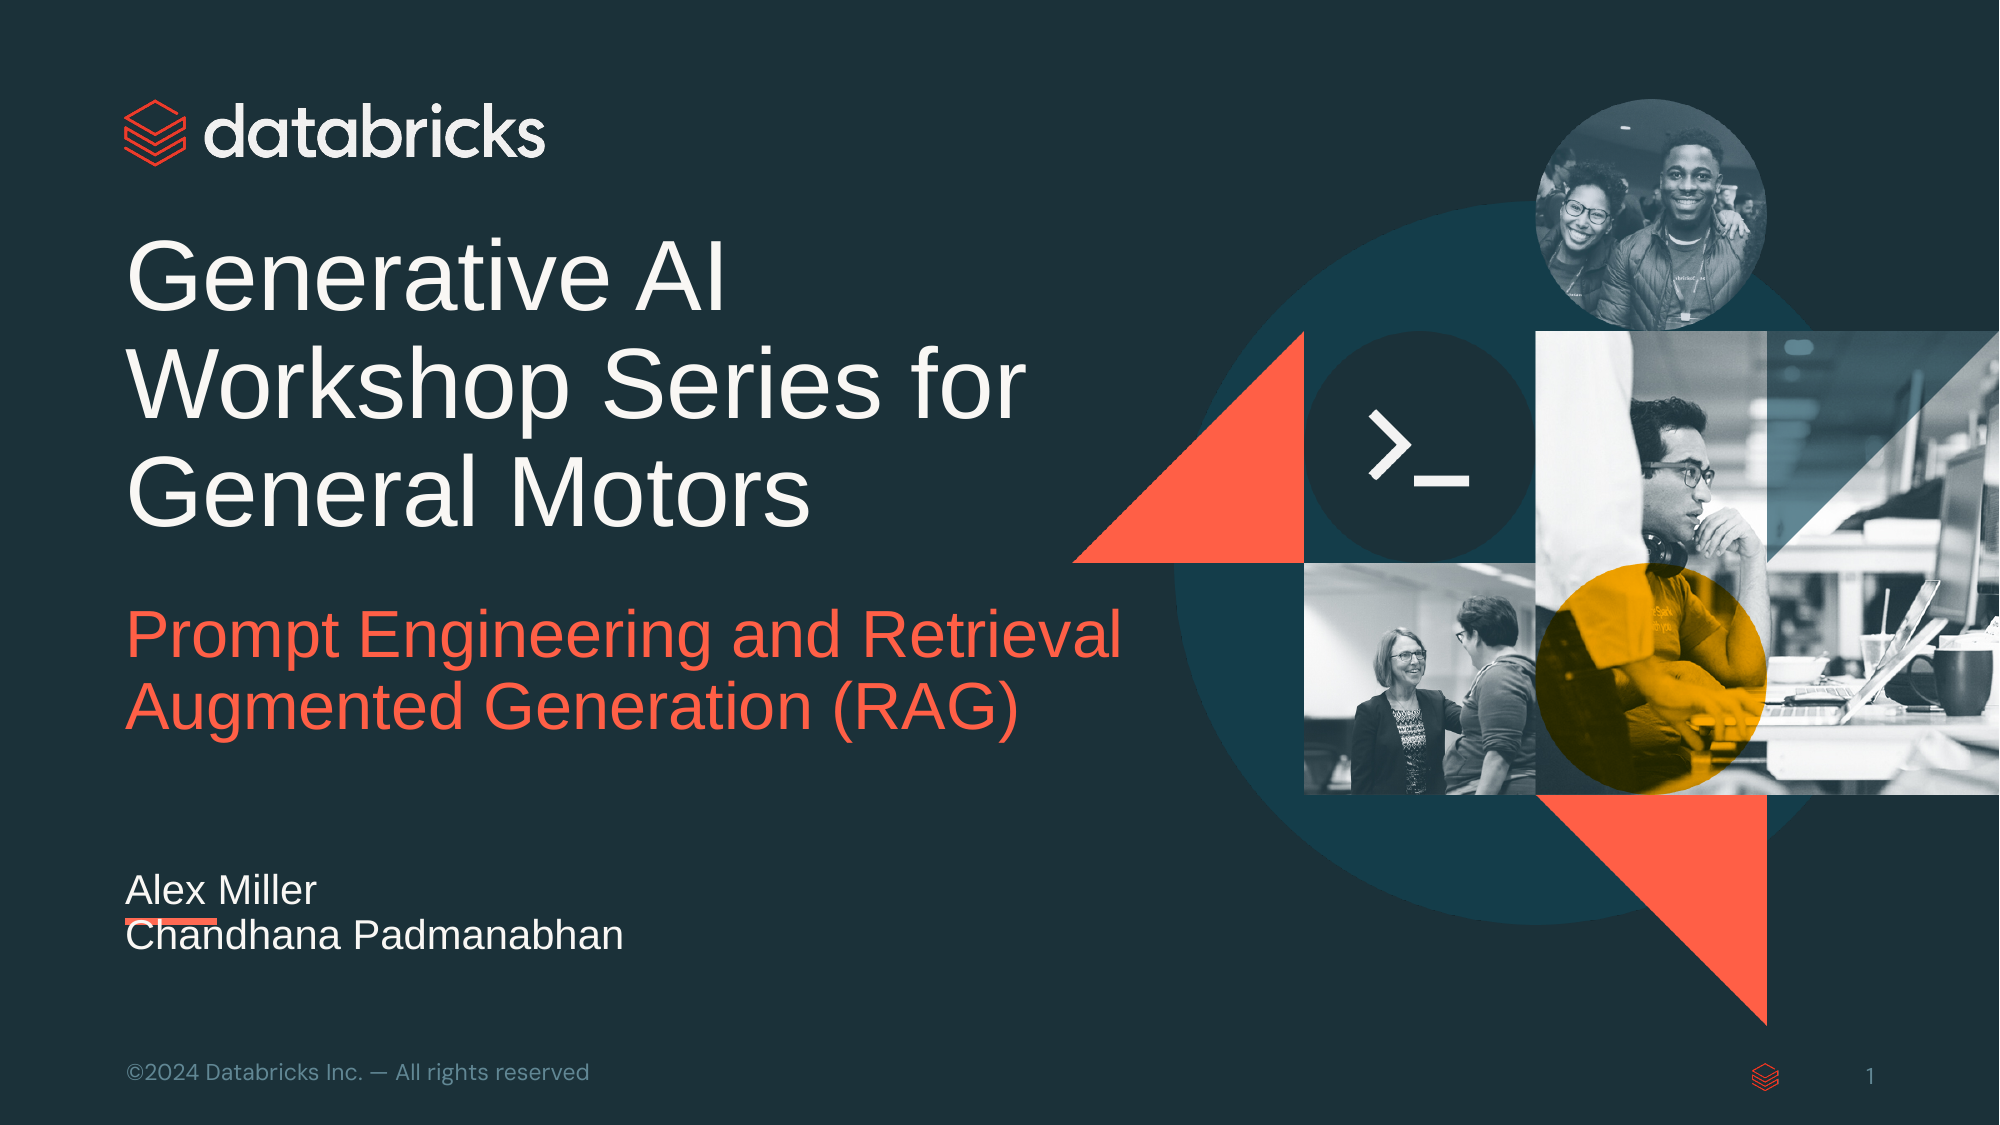

# Generative AI Workshop Series for General Motors

Prompt Engineering and Retrieval Augmented Generation (RAG)

Alex Miller
Chandhana Padmanabhan

1